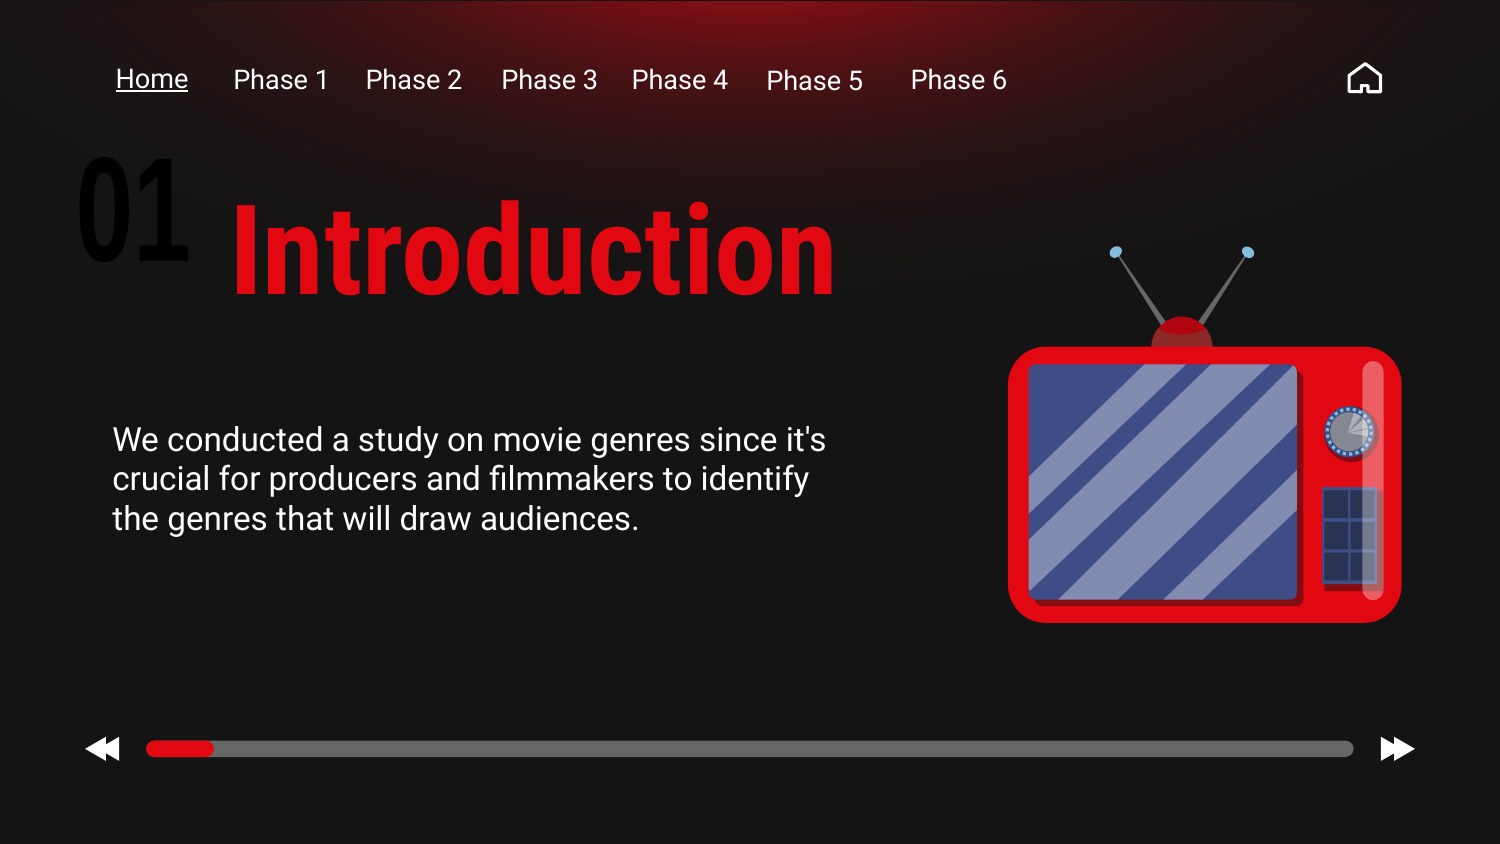

Home
Phase 1
Phase 2
Phase 3
Phase 5
Phase 4
Phase 6

# Introduction
01
01

We conducted a study on movie genres since it's crucial for producers and filmmakers to identify the genres that will draw audiences.
we will discuss the methods and steps we went through in each phase